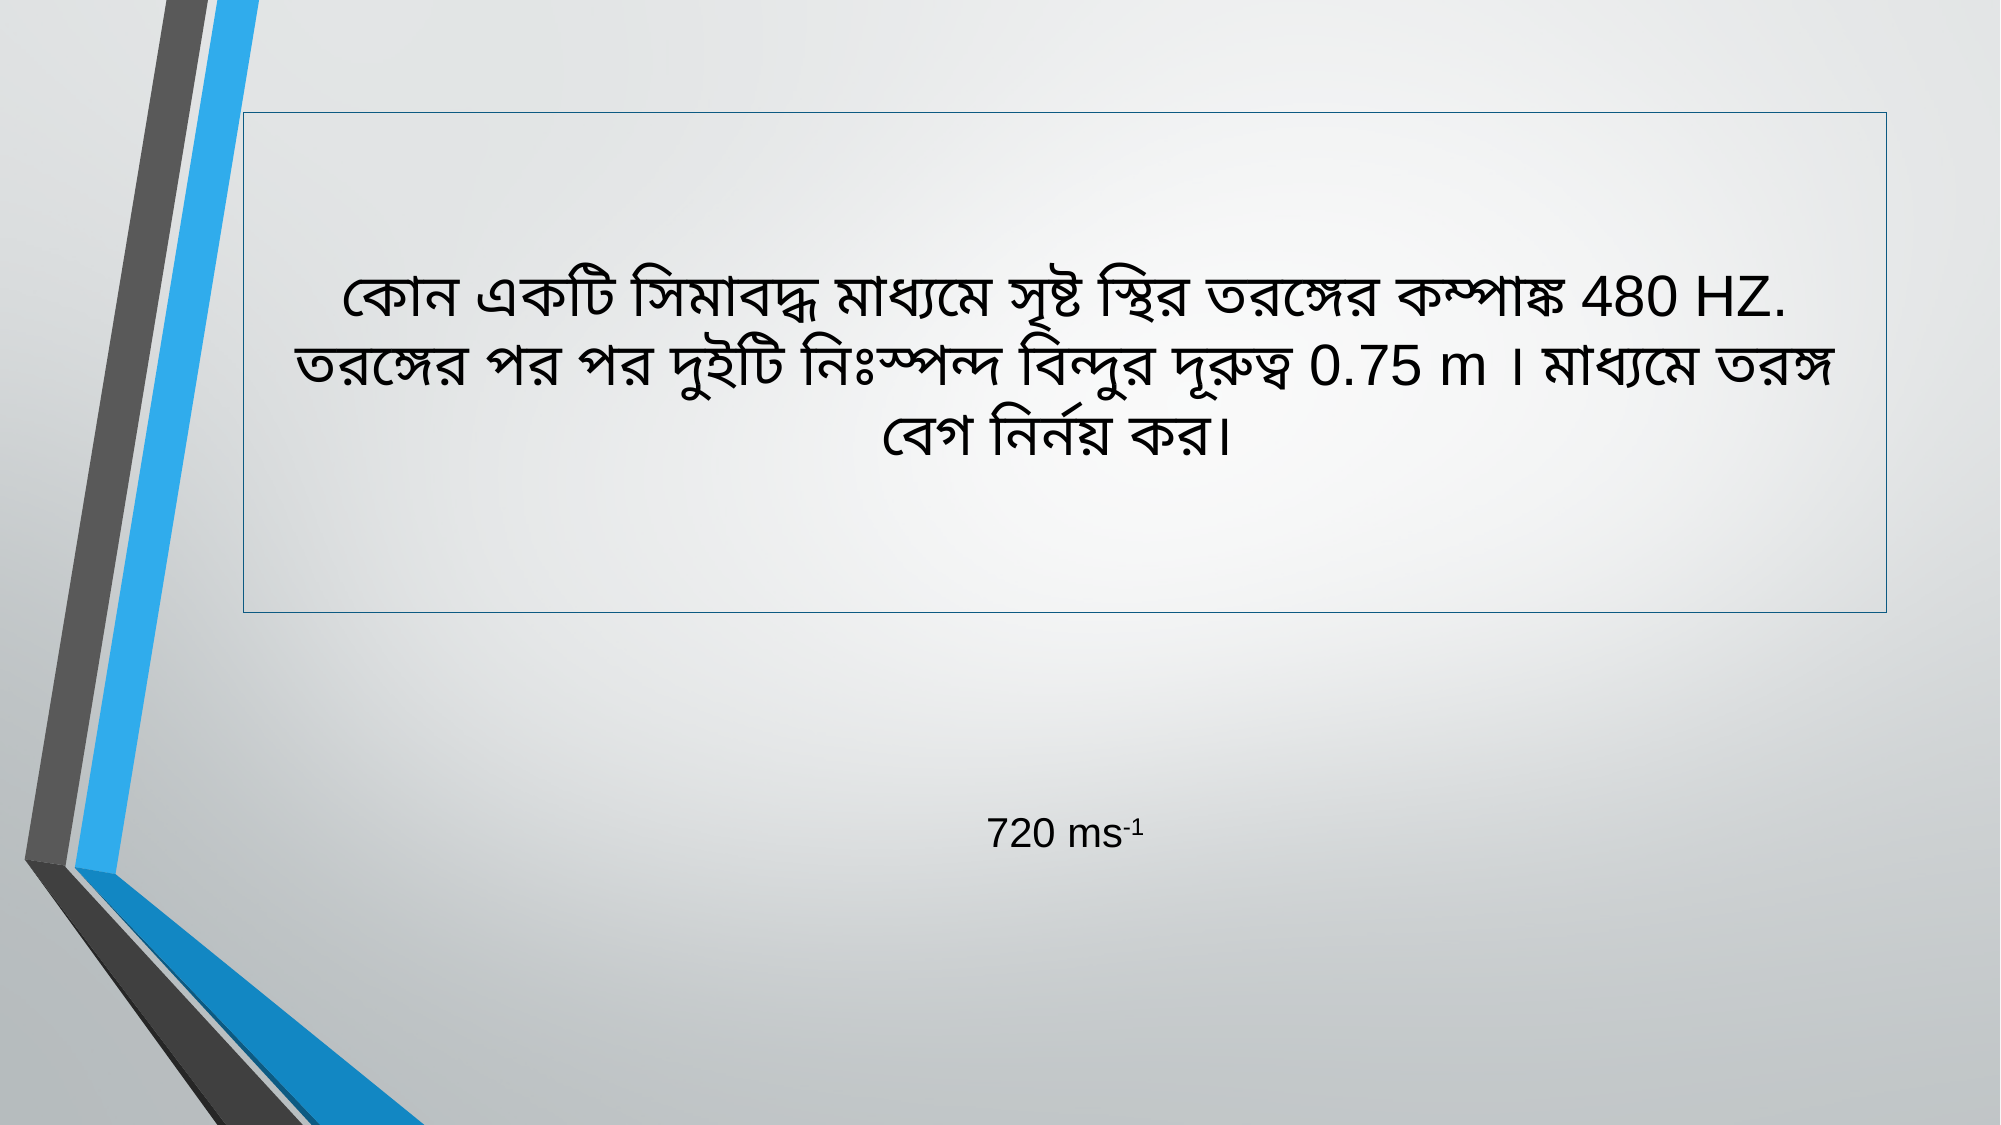

# কোন একটি সিমাবদ্ধ মাধ্যমে সৃষ্ট স্থির তরঙ্গের কম্পাঙ্ক 480 HZ. তরঙ্গের পর পর দুইটি নিঃস্পন্দ বিন্দুর দূরুত্ব 0.75 m । মাধ্যমে তরঙ্গ বেগ নির্নয় কর।
720 ms-1